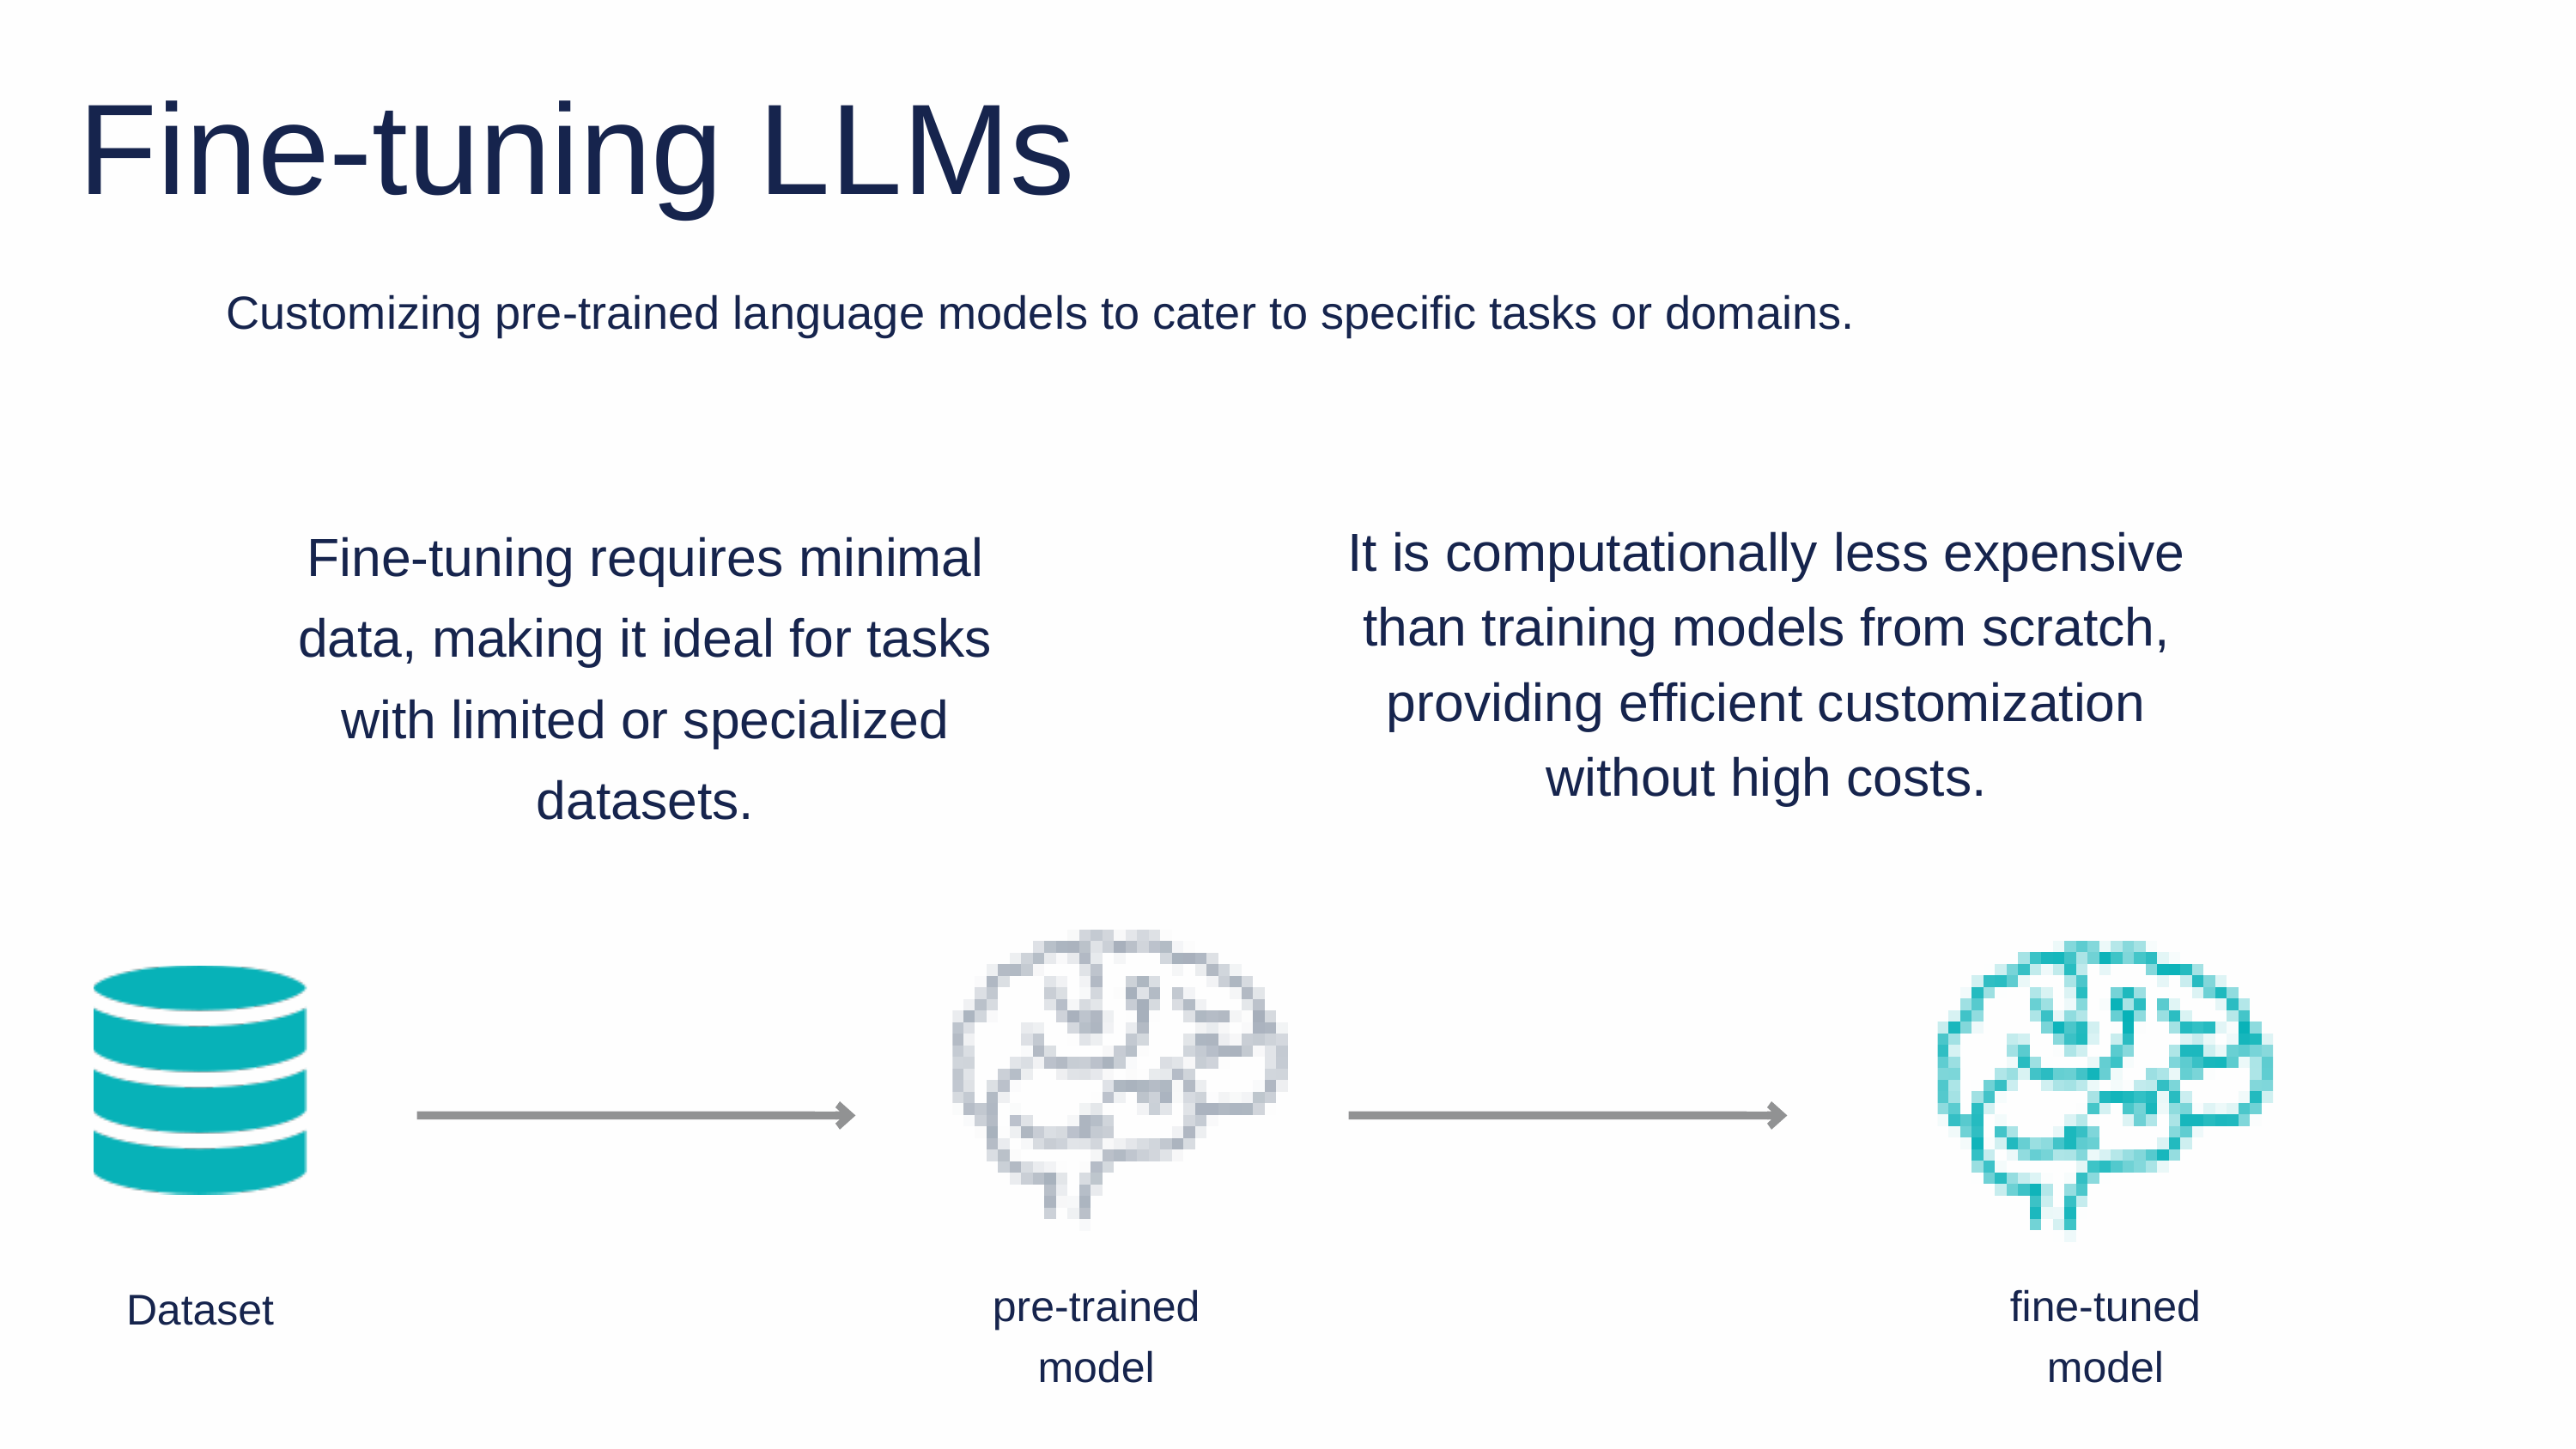

Fine-tuning LLMs
Customizing pre-trained language models to cater to specific tasks or domains.

Fine-tuning requires minimal data, making it ideal for tasks with limited or specialized datasets.

It is computationally less expensive than training models from scratch, providing efficient customization without high costs.

pre-trained model
fine-tuned model
Dataset